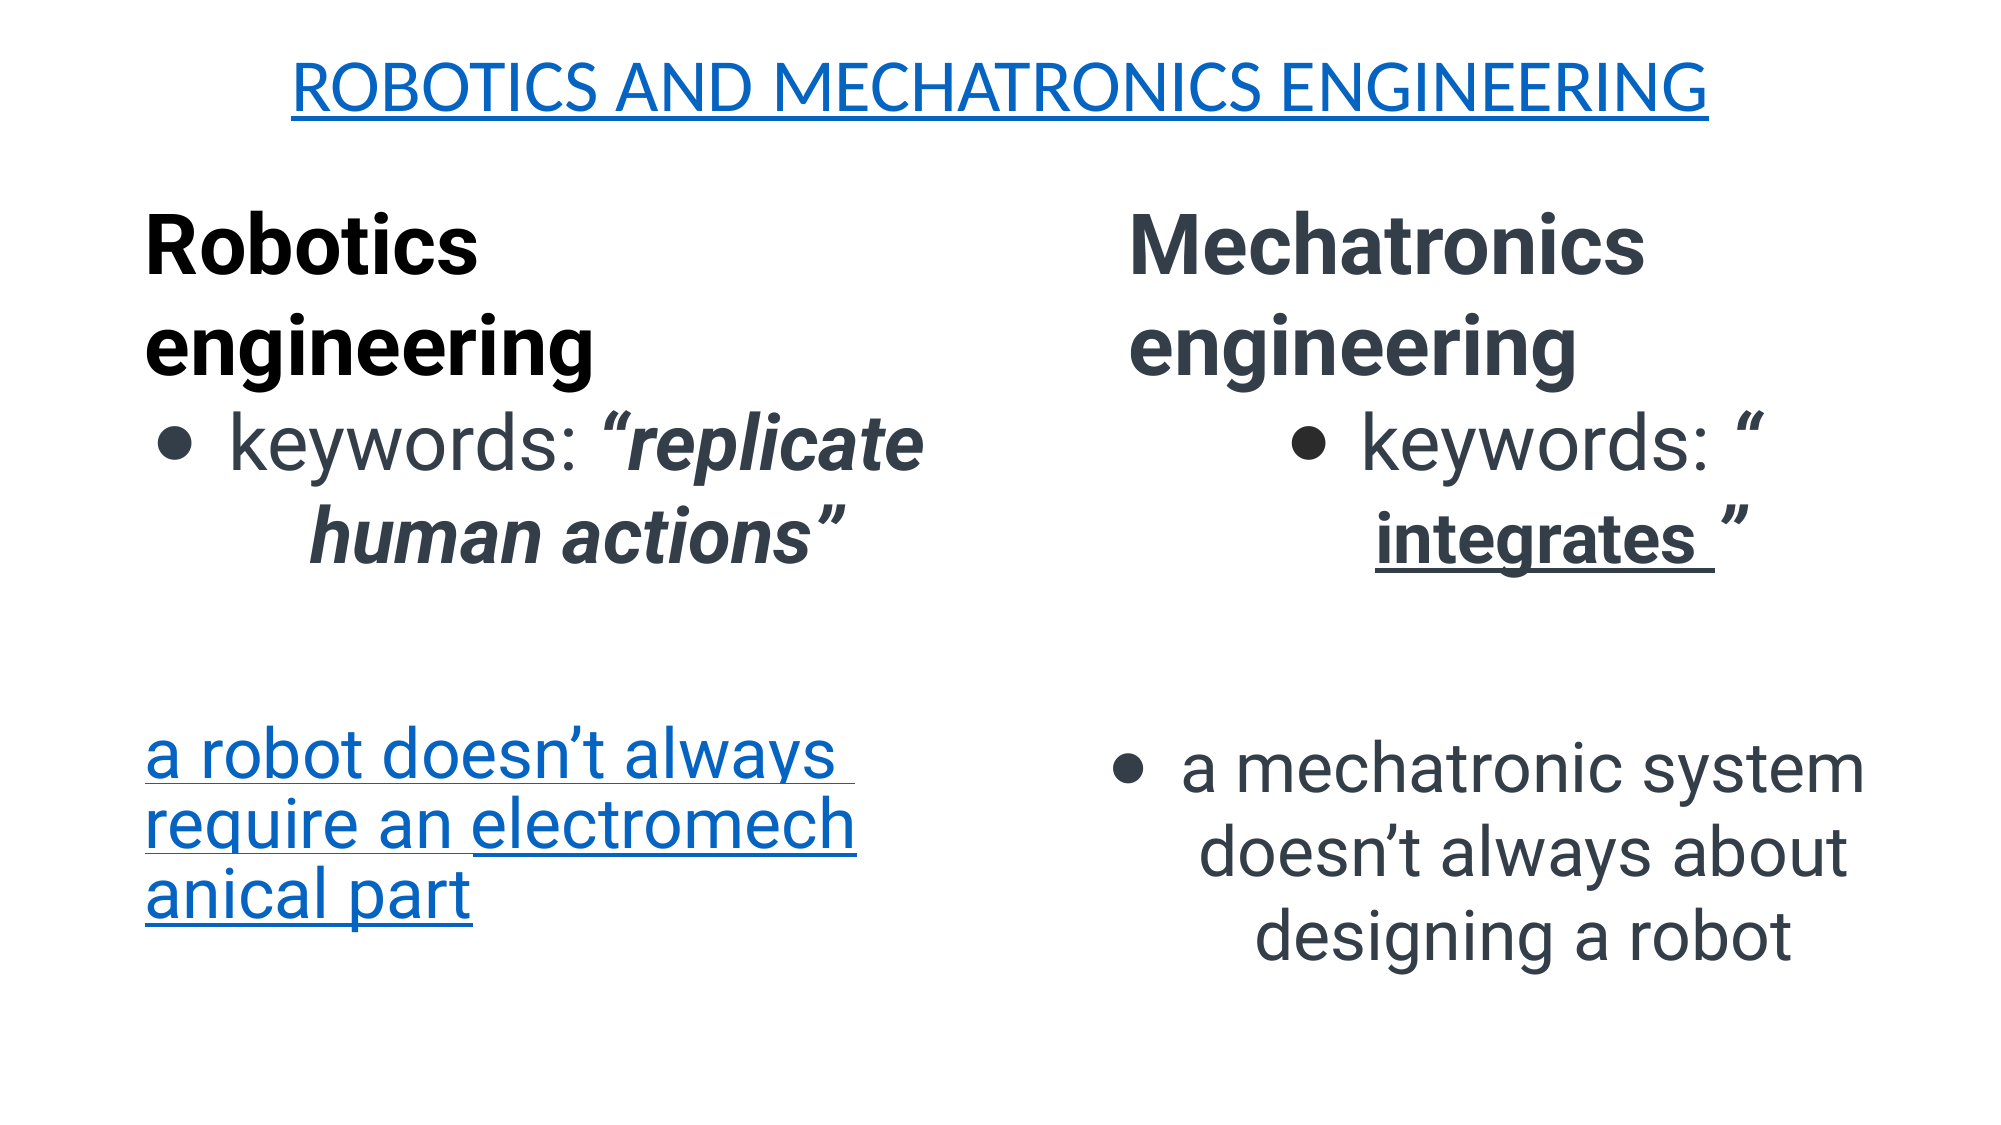

# ROBOTICS AND MECHATRONICS ENGINEERING
Robotics engineering
keywords: “replicate human actions”
Mechatronics engineering
keywords: “integrates ”
a robot doesn’t always require an electromechanical part
a mechatronic system doesn’t always about designing a robot